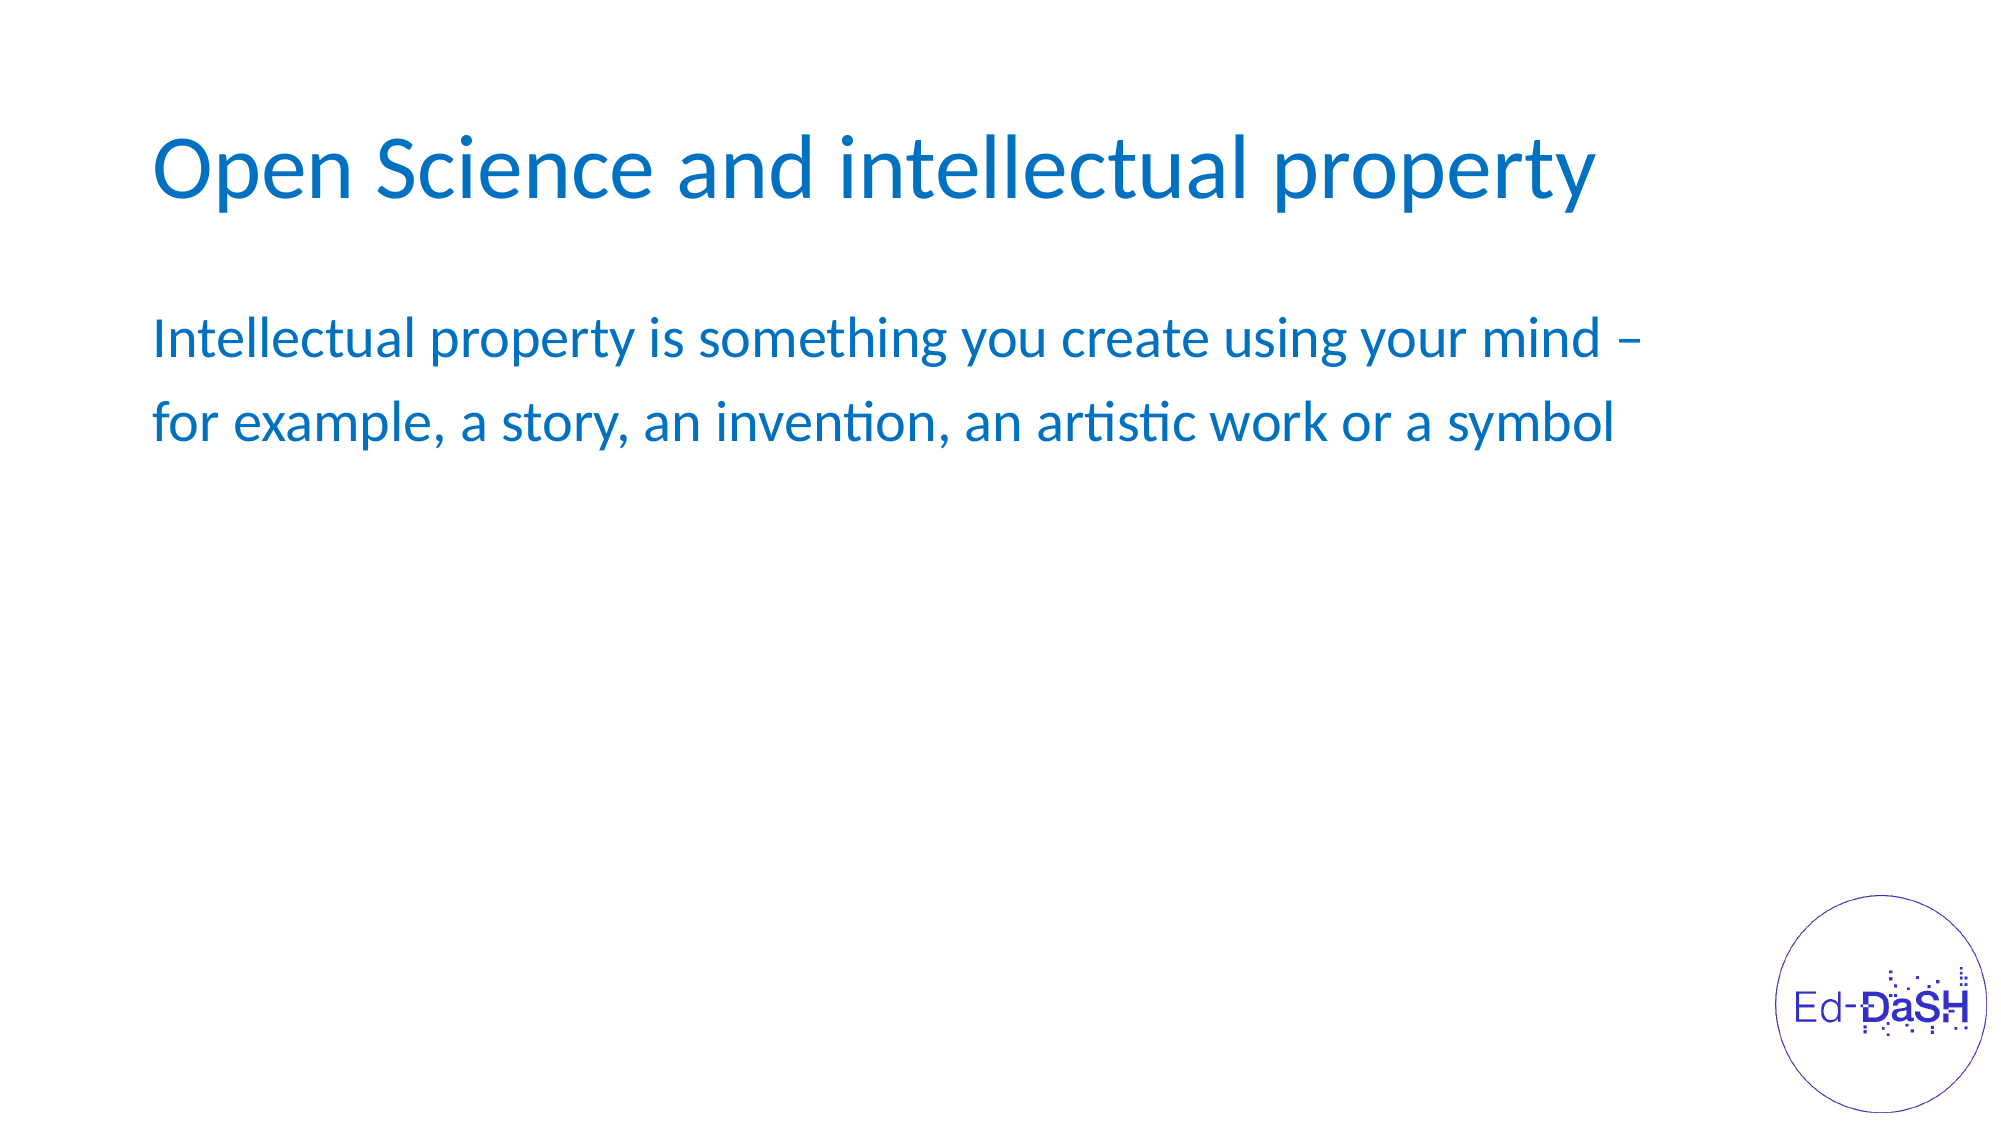

# Open Science and intellectual property
Intellectual property is something you create using your mind –
for example, a story, an invention, an artistic work or a symbol